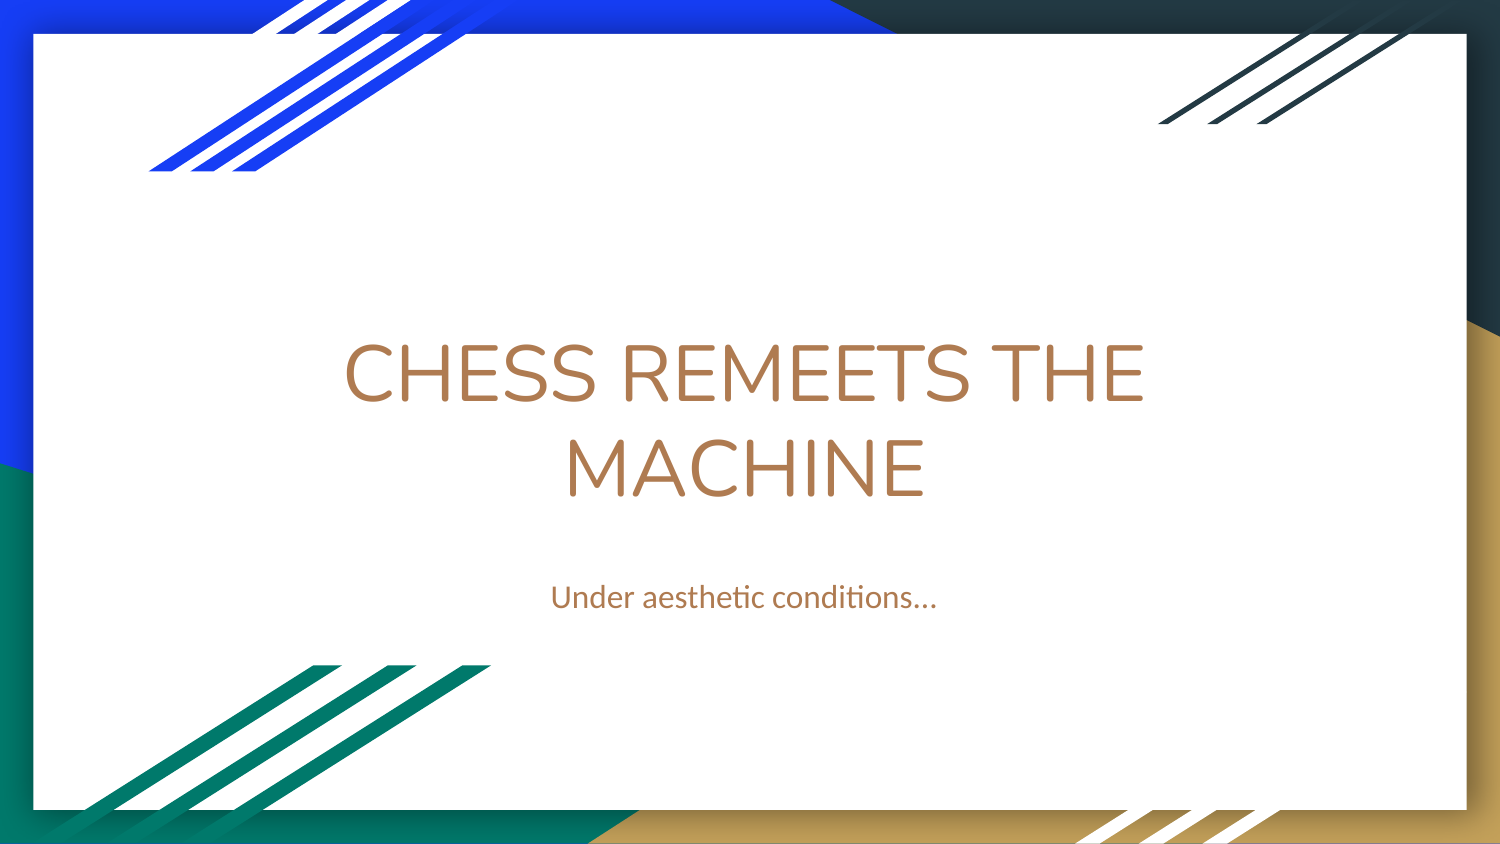

# CHESS REMEETS THE MACHINE
Under aesthetic conditions...